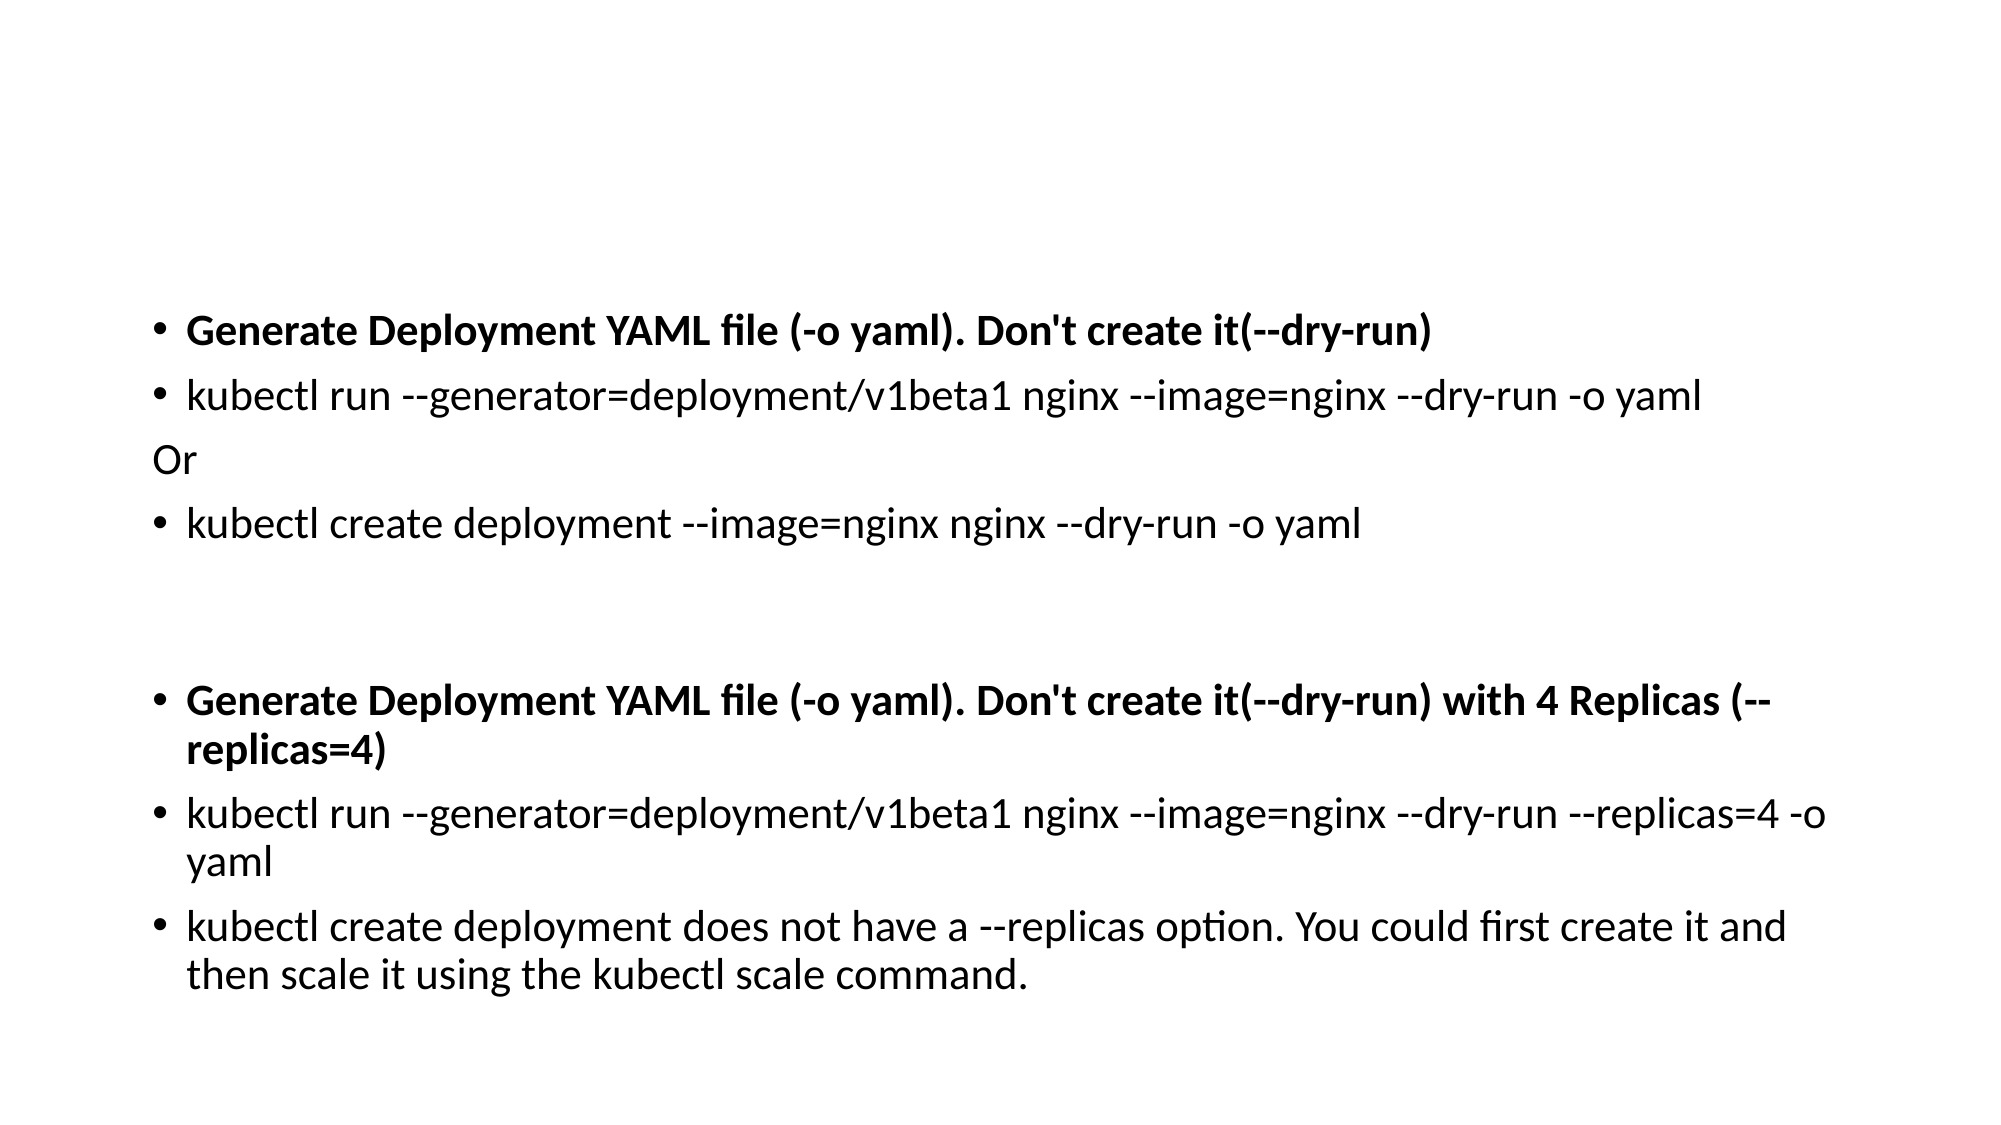

#
Generate Deployment YAML file (-o yaml). Don't create it(--dry-run)
kubectl run --generator=deployment/v1beta1 nginx --image=nginx --dry-run -o yaml
Or
kubectl create deployment --image=nginx nginx --dry-run -o yaml

Generate Deployment YAML file (-o yaml). Don't create it(--dry-run) with 4 Replicas (--replicas=4)
kubectl run --generator=deployment/v1beta1 nginx --image=nginx --dry-run --replicas=4 -o yaml
kubectl create deployment does not have a --replicas option. You could first create it and then scale it using the kubectl scale command.